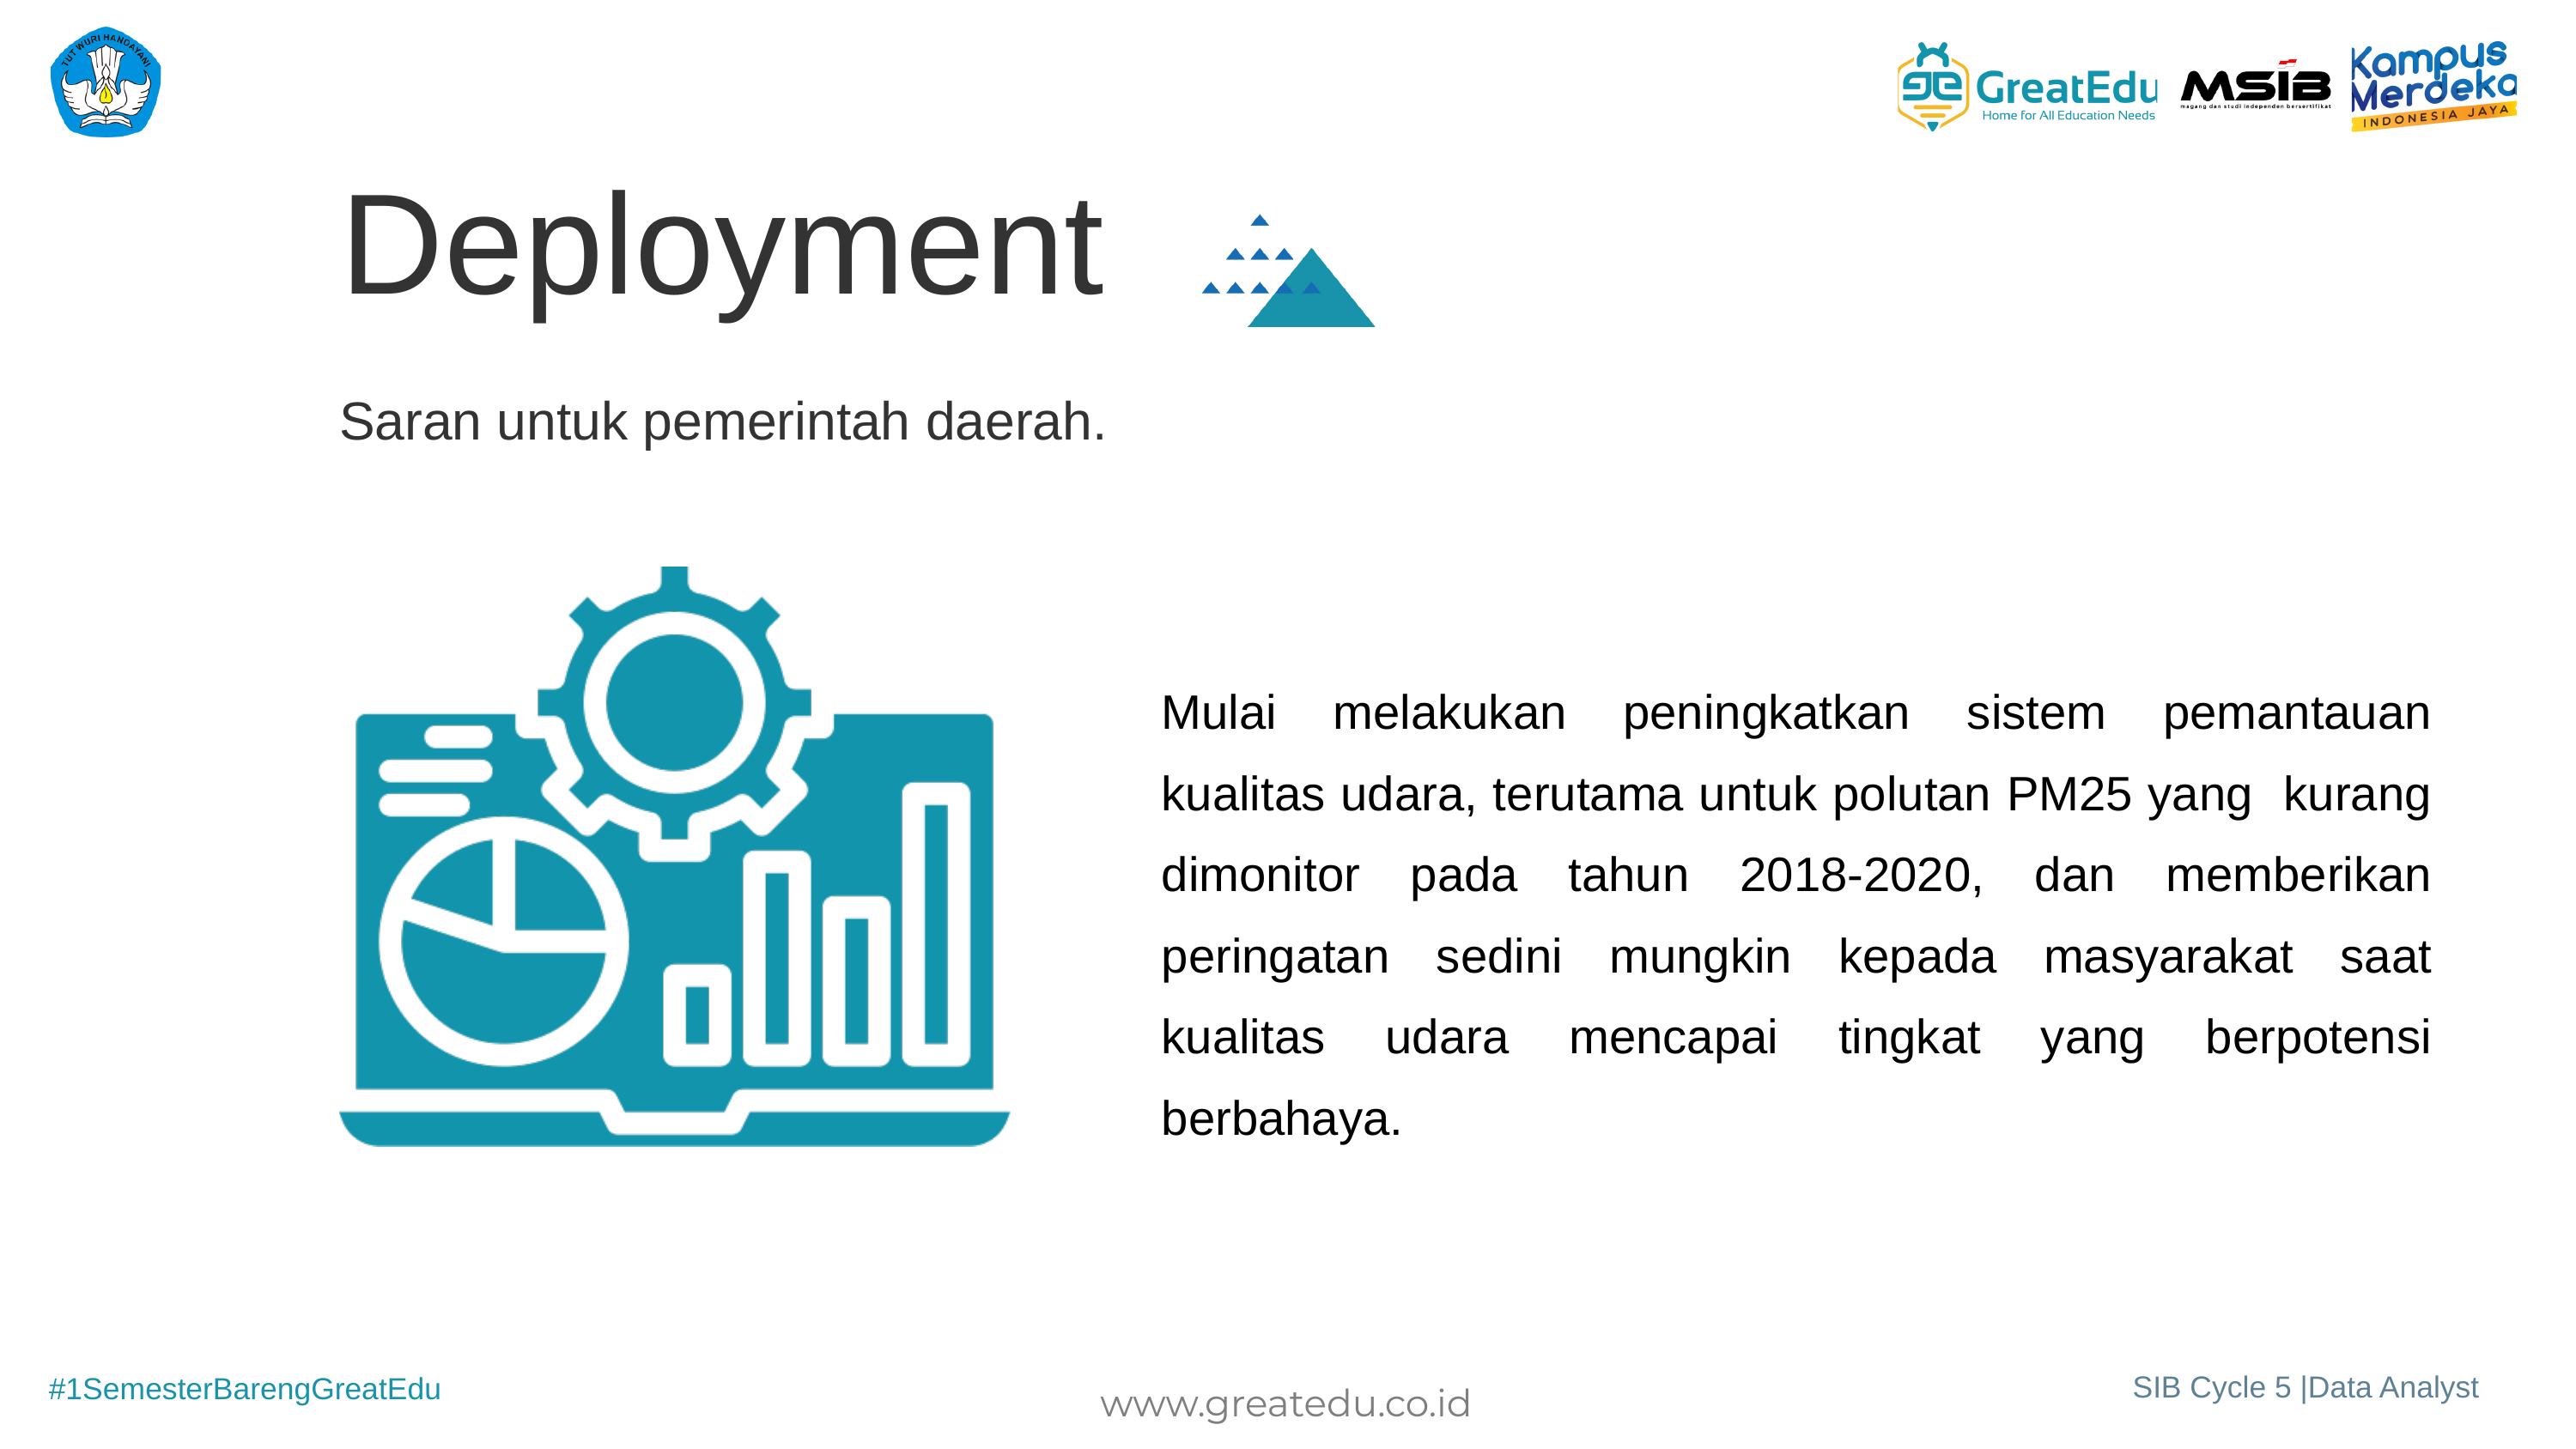

Deployment

Saran untuk pemerintah daerah.

Mulai melakukan peningkatkan sistem pemantauan kualitas udara, terutama untuk polutan PM25 yang  kurang dimonitor pada tahun 2018-2020, dan memberikan peringatan sedini mungkin kepada masyarakat saat kualitas udara mencapai tingkat yang berpotensi berbahaya.

www.greatedu.co.id
SIB Cycle 5 |Data Analyst
#1SemesterBarengGreatEdu